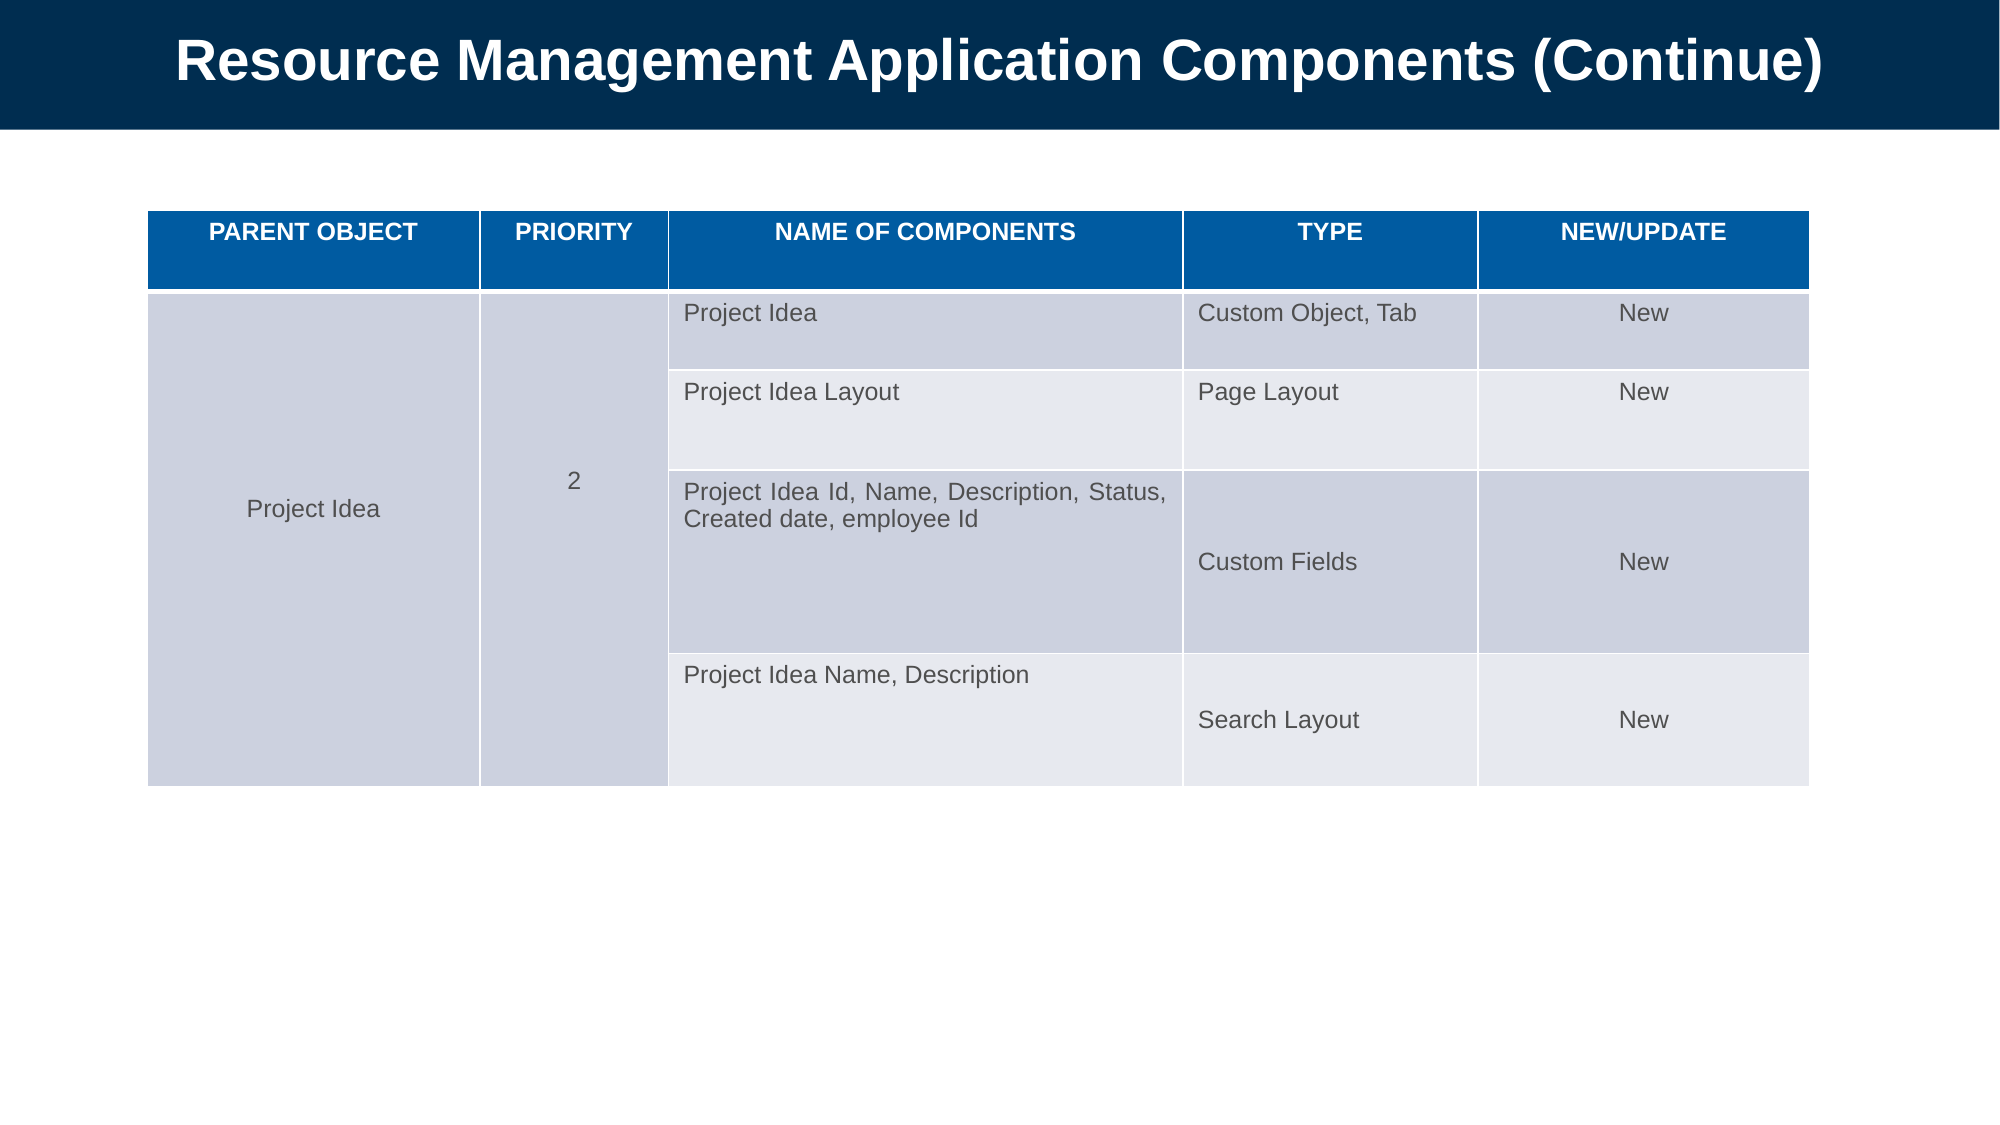

# Resource Management Application Components (Continue)
| PARENT OBJECT | PRIORITY | NAME OF COMPONENTS | TYPE | NEW/UPDATE |
| --- | --- | --- | --- | --- |
| Project Idea | 2 | Project Idea | Custom Object, Tab | New |
|  |  | Project Idea Layout | Page Layout | New |
|  |  | Project Idea Id, Name, Description, Status, Created date, employee Id | Custom Fields | New |
|  |  | Project Idea Name, Description | Search Layout | New |